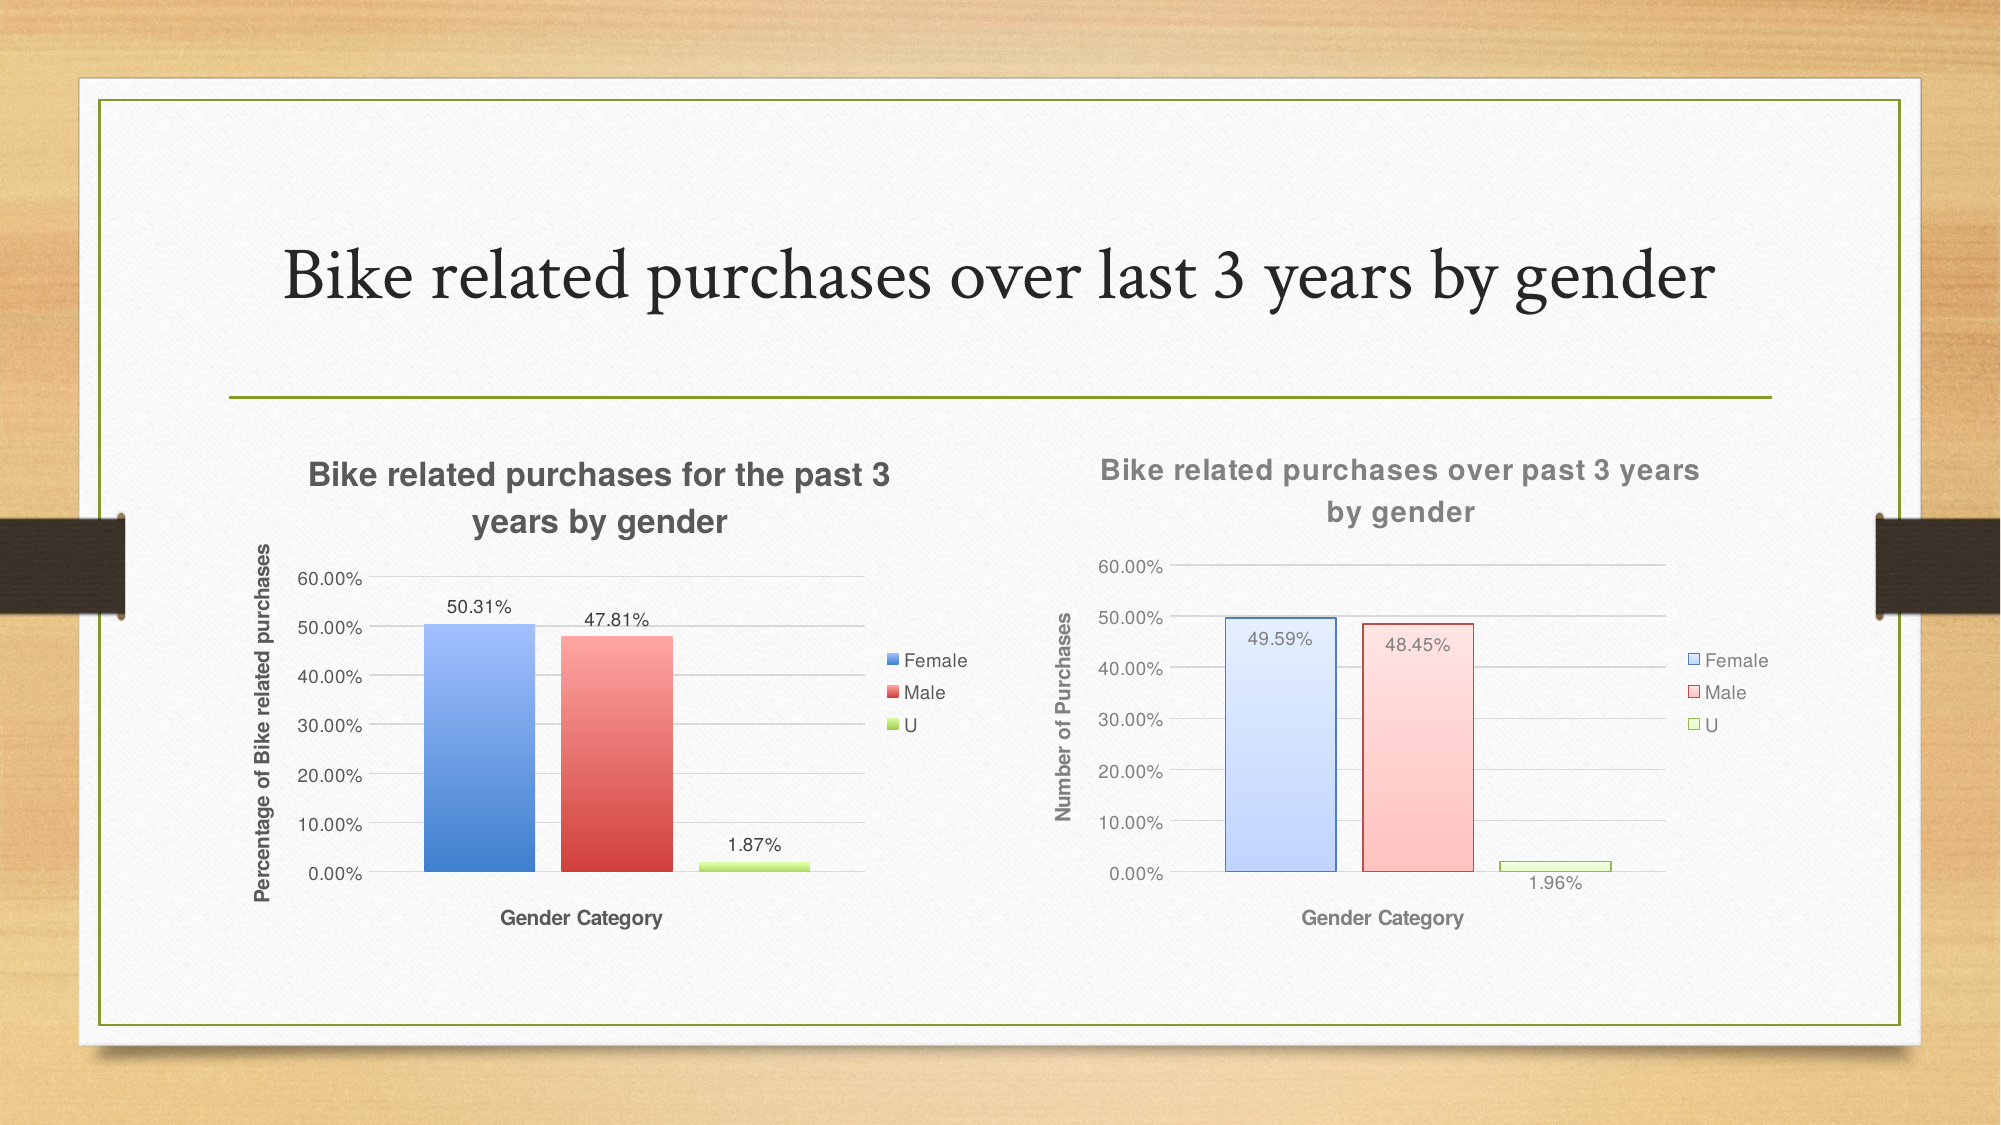

# Bike related purchases over last 3 years by gender

### Chart: Bike related purchases for the past 3 years by gender

| Category | Female | Male | U |
|---|---|---|---|
| Total | 0.5031433993728548 | 0.47814455033275527 | 0.018712050294389965 |

### Chart: Bike related purchases over past 3 years by gender

| Category | Female | Male | U |
|---|---|---|---|
| Total | 0.4959479414024581 | 0.4844953029004708 | 0.019556755697071073 |